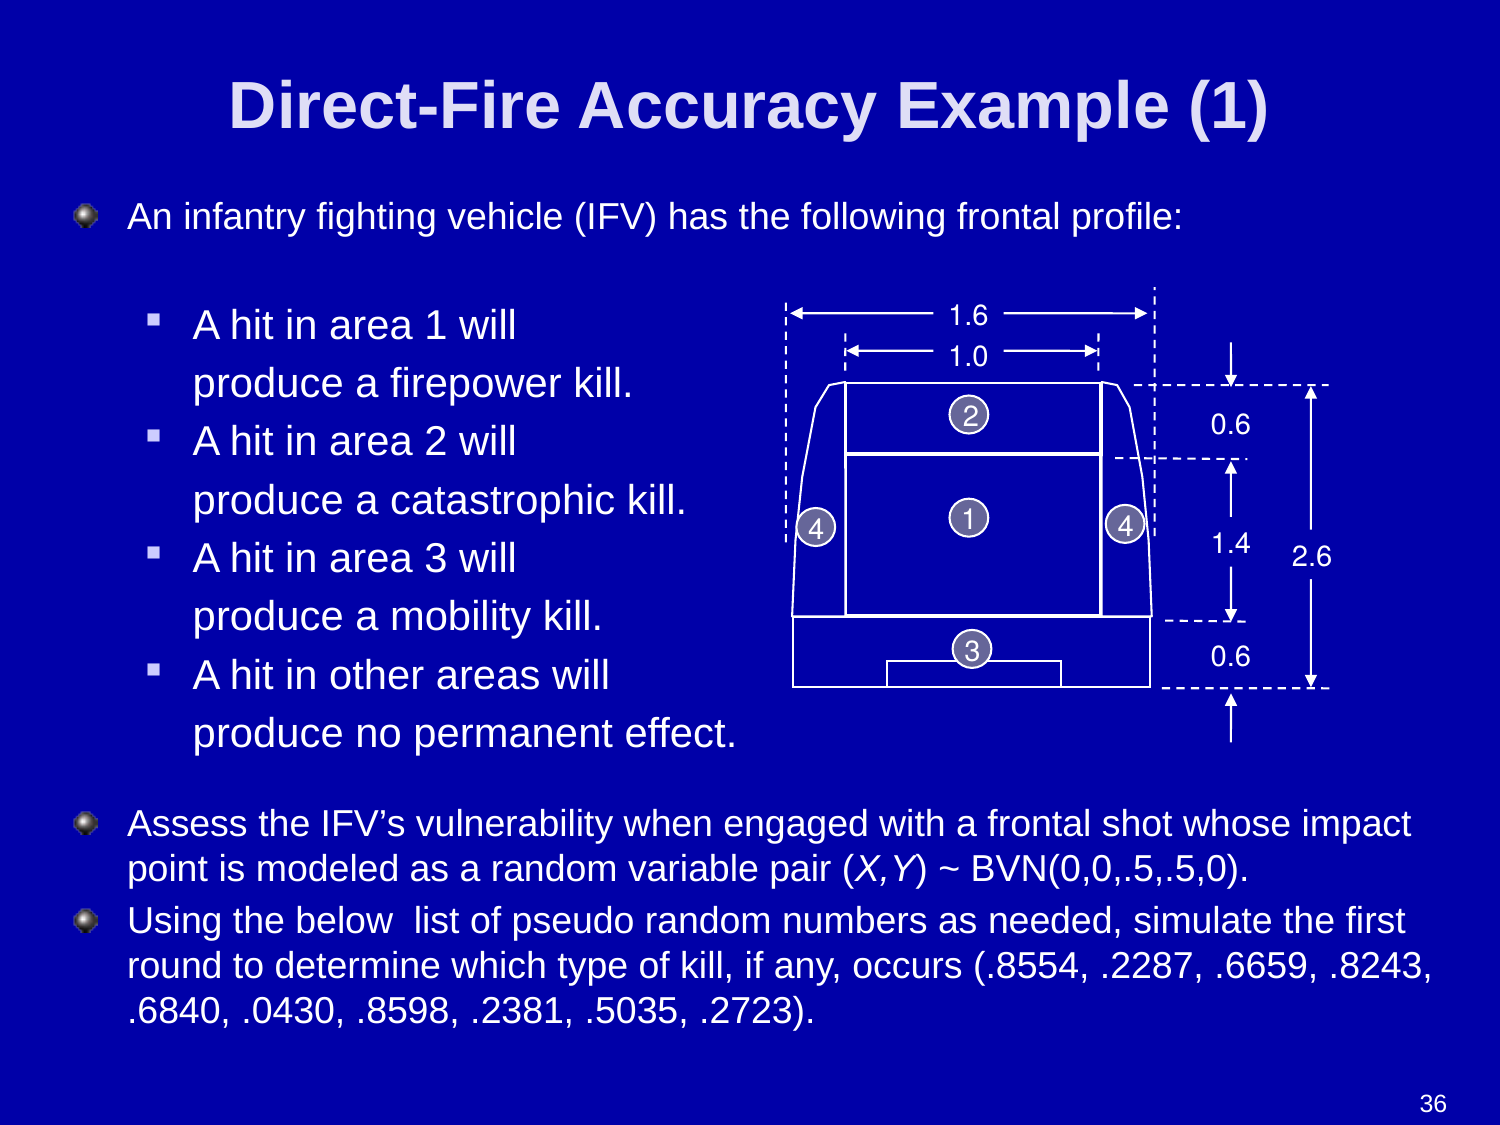

# Direct-Fire Accuracy Example (1)
An infantry fighting vehicle (IFV) has the following frontal profile:

A hit in area 1 will
   	produce a firepower kill.
A hit in area 2 will
   	produce a catastrophic kill.
A hit in area 3 will
   	produce a mobility kill.
A hit in other areas will
   	produce no permanent effect.
Assess the IFV’s vulnerability when engaged with a frontal shot whose impact point is modeled as a random variable pair (X,Y) ~ BVN(0,0,.5,.5,0).
Using the below  list of pseudo random numbers as needed, simulate the first round to determine which type of kill, if any, occurs (.8554, .2287, .6659, .8243, .6840, .0430, .8598, .2381, .5035, .2723).

1.6

1.0

2

0.6

1

4

4

1.4
2.6

3

0.6

36